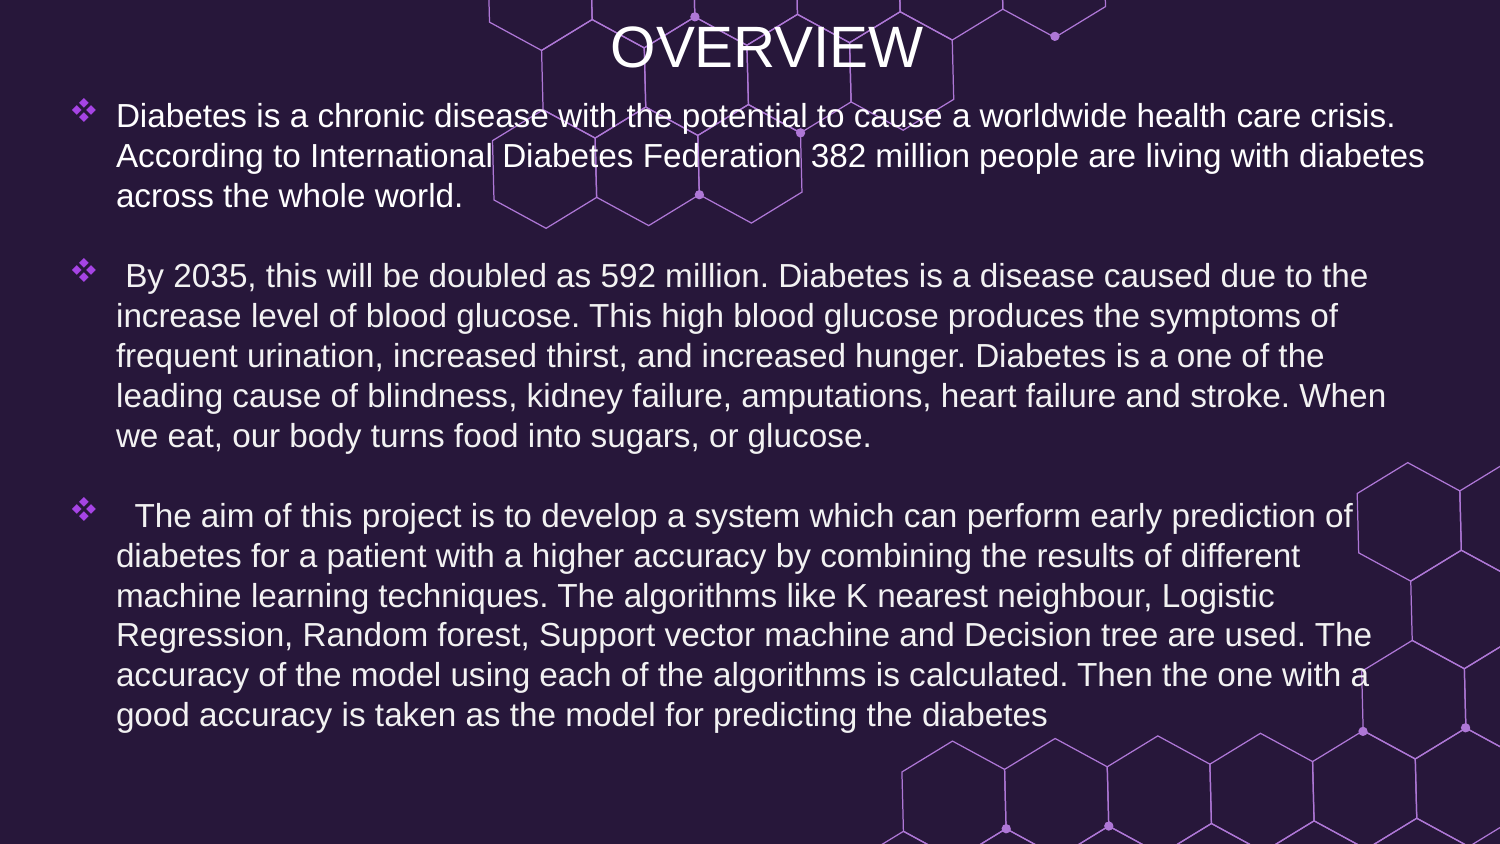

OVERVIEW
Diabetes is a chronic disease with the potential to cause a worldwide health care crisis. According to International Diabetes Federation 382 million people are living with diabetes across the whole world.

 By 2035, this will be doubled as 592 million. Diabetes is a disease caused due to the increase level of blood glucose. This high blood glucose produces the symptoms of frequent urination, increased thirst, and increased hunger. Diabetes is a one of the leading cause of blindness, kidney failure, amputations, heart failure and stroke. When we eat, our body turns food into sugars, or glucose.

  The aim of this project is to develop a system which can perform early prediction of diabetes for a patient with a higher accuracy by combining the results of different machine learning techniques. The algorithms like K nearest neighbour, Logistic Regression, Random forest, Support vector machine and Decision tree are used. The accuracy of the model using each of the algorithms is calculated. Then the one with a good accuracy is taken as the model for predicting the diabetes

#